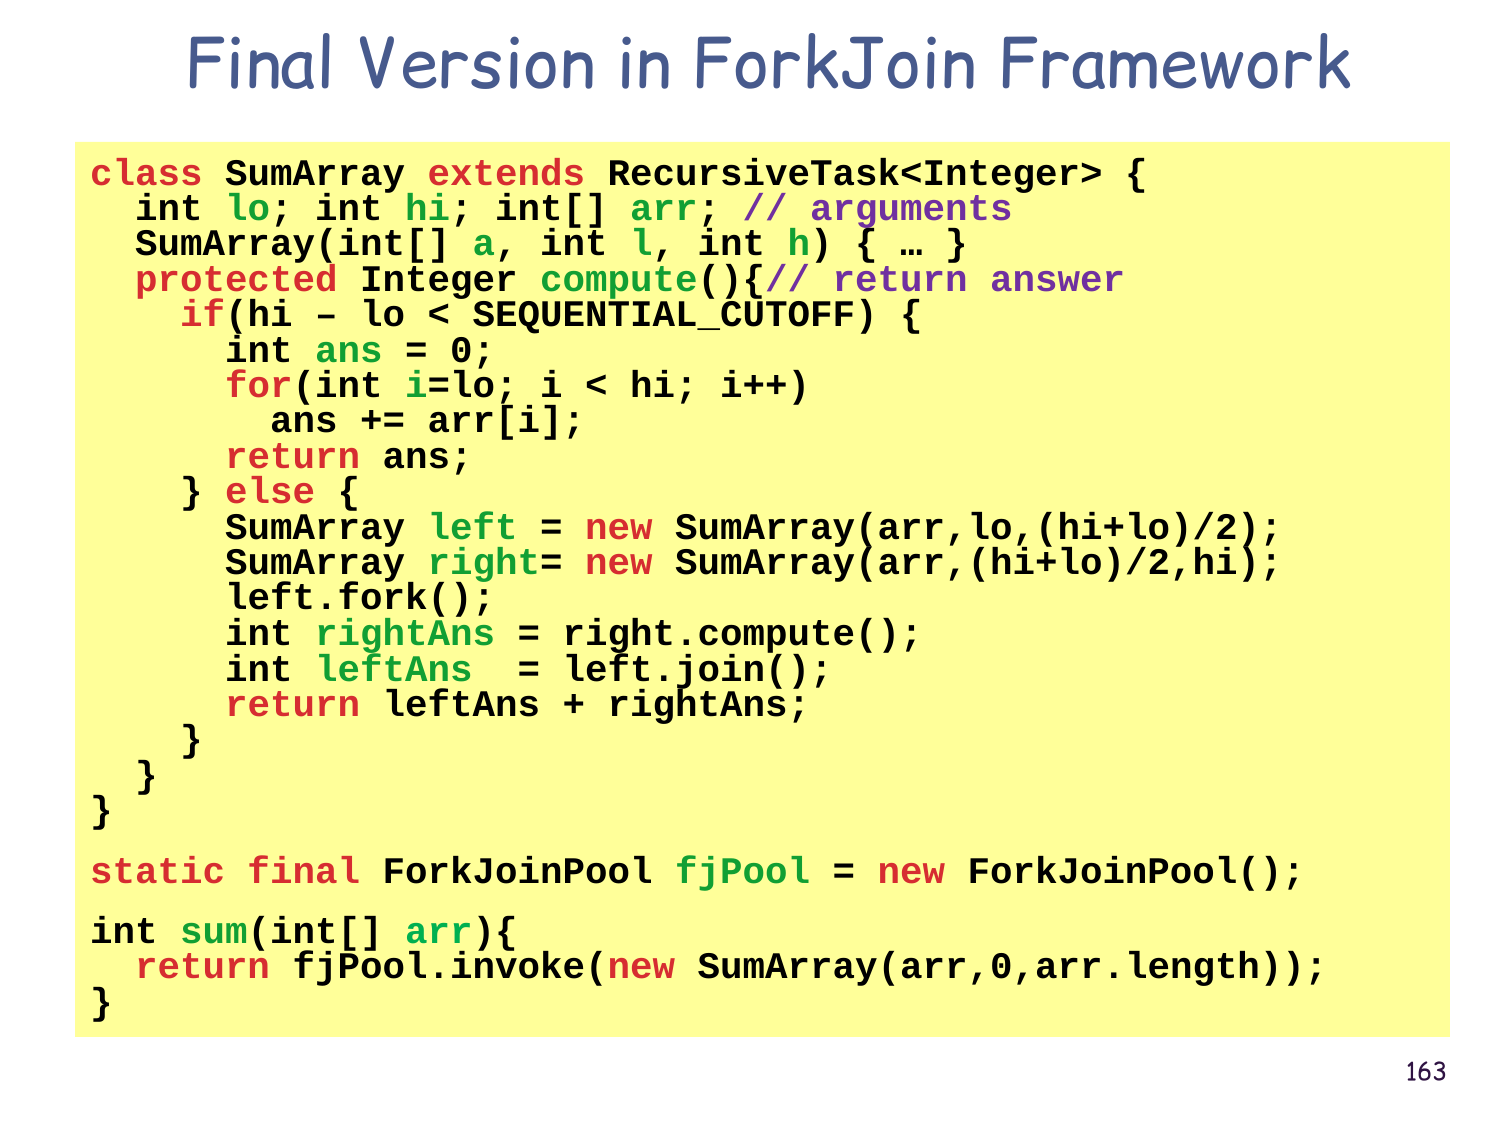

# Final Version in ForkJoin Framework
class SumArray extends RecursiveTask<Integer> {
  int lo; int hi; int[] arr; // arguments
  SumArray(int[] a, int l, int h) { … }
  protected Integer compute(){// return answer
    if(hi – lo < SEQUENTIAL_CUTOFF) {
      int ans = 0;
      for(int i=lo; i < hi; i++)
        ans += arr[i];
      return ans;
    } else {
      SumArray left = new SumArray(arr,lo,(hi+lo)/2);
      SumArray right= new SumArray(arr,(hi+lo)/2,hi);
      left.fork();
      int rightAns = right.compute();
      int leftAns  = left.join();
      return leftAns + rightAns;
    }
  }
}

static final ForkJoinPool fjPool = new ForkJoinPool();

int sum(int[] arr){
  return fjPool.invoke(new SumArray(arr,0,arr.length));
}
163